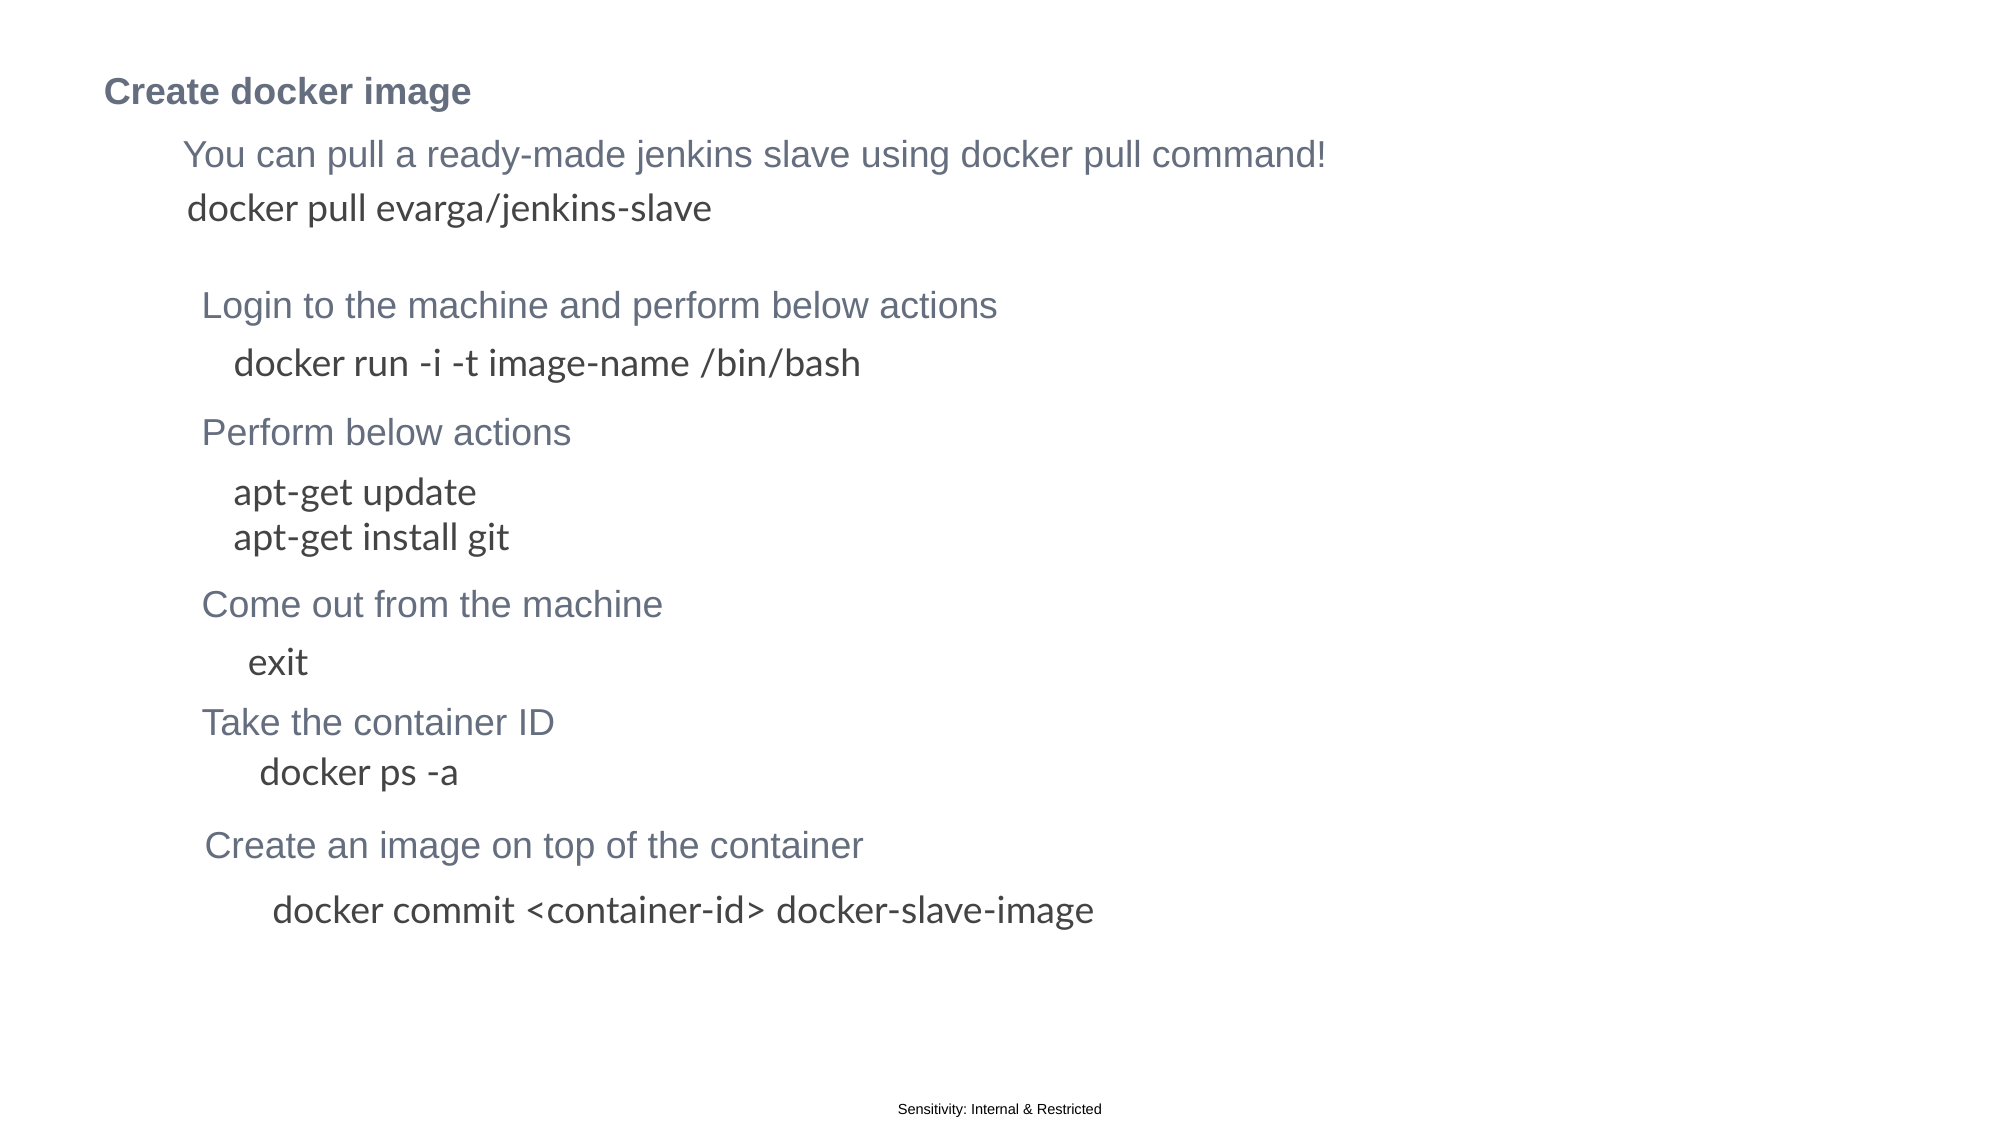

Create docker image
You can pull a ready-made jenkins slave using docker pull command!
docker pull evarga/jenkins-slave
Login to the machine and perform below actions
docker run -i -t image-name /bin/bash
Perform below actions
apt-get update
apt-get install git
Come out from the machine
exit
Take the container ID
docker ps -a
Create an image on top of the container
docker commit <container-id> docker-slave-image